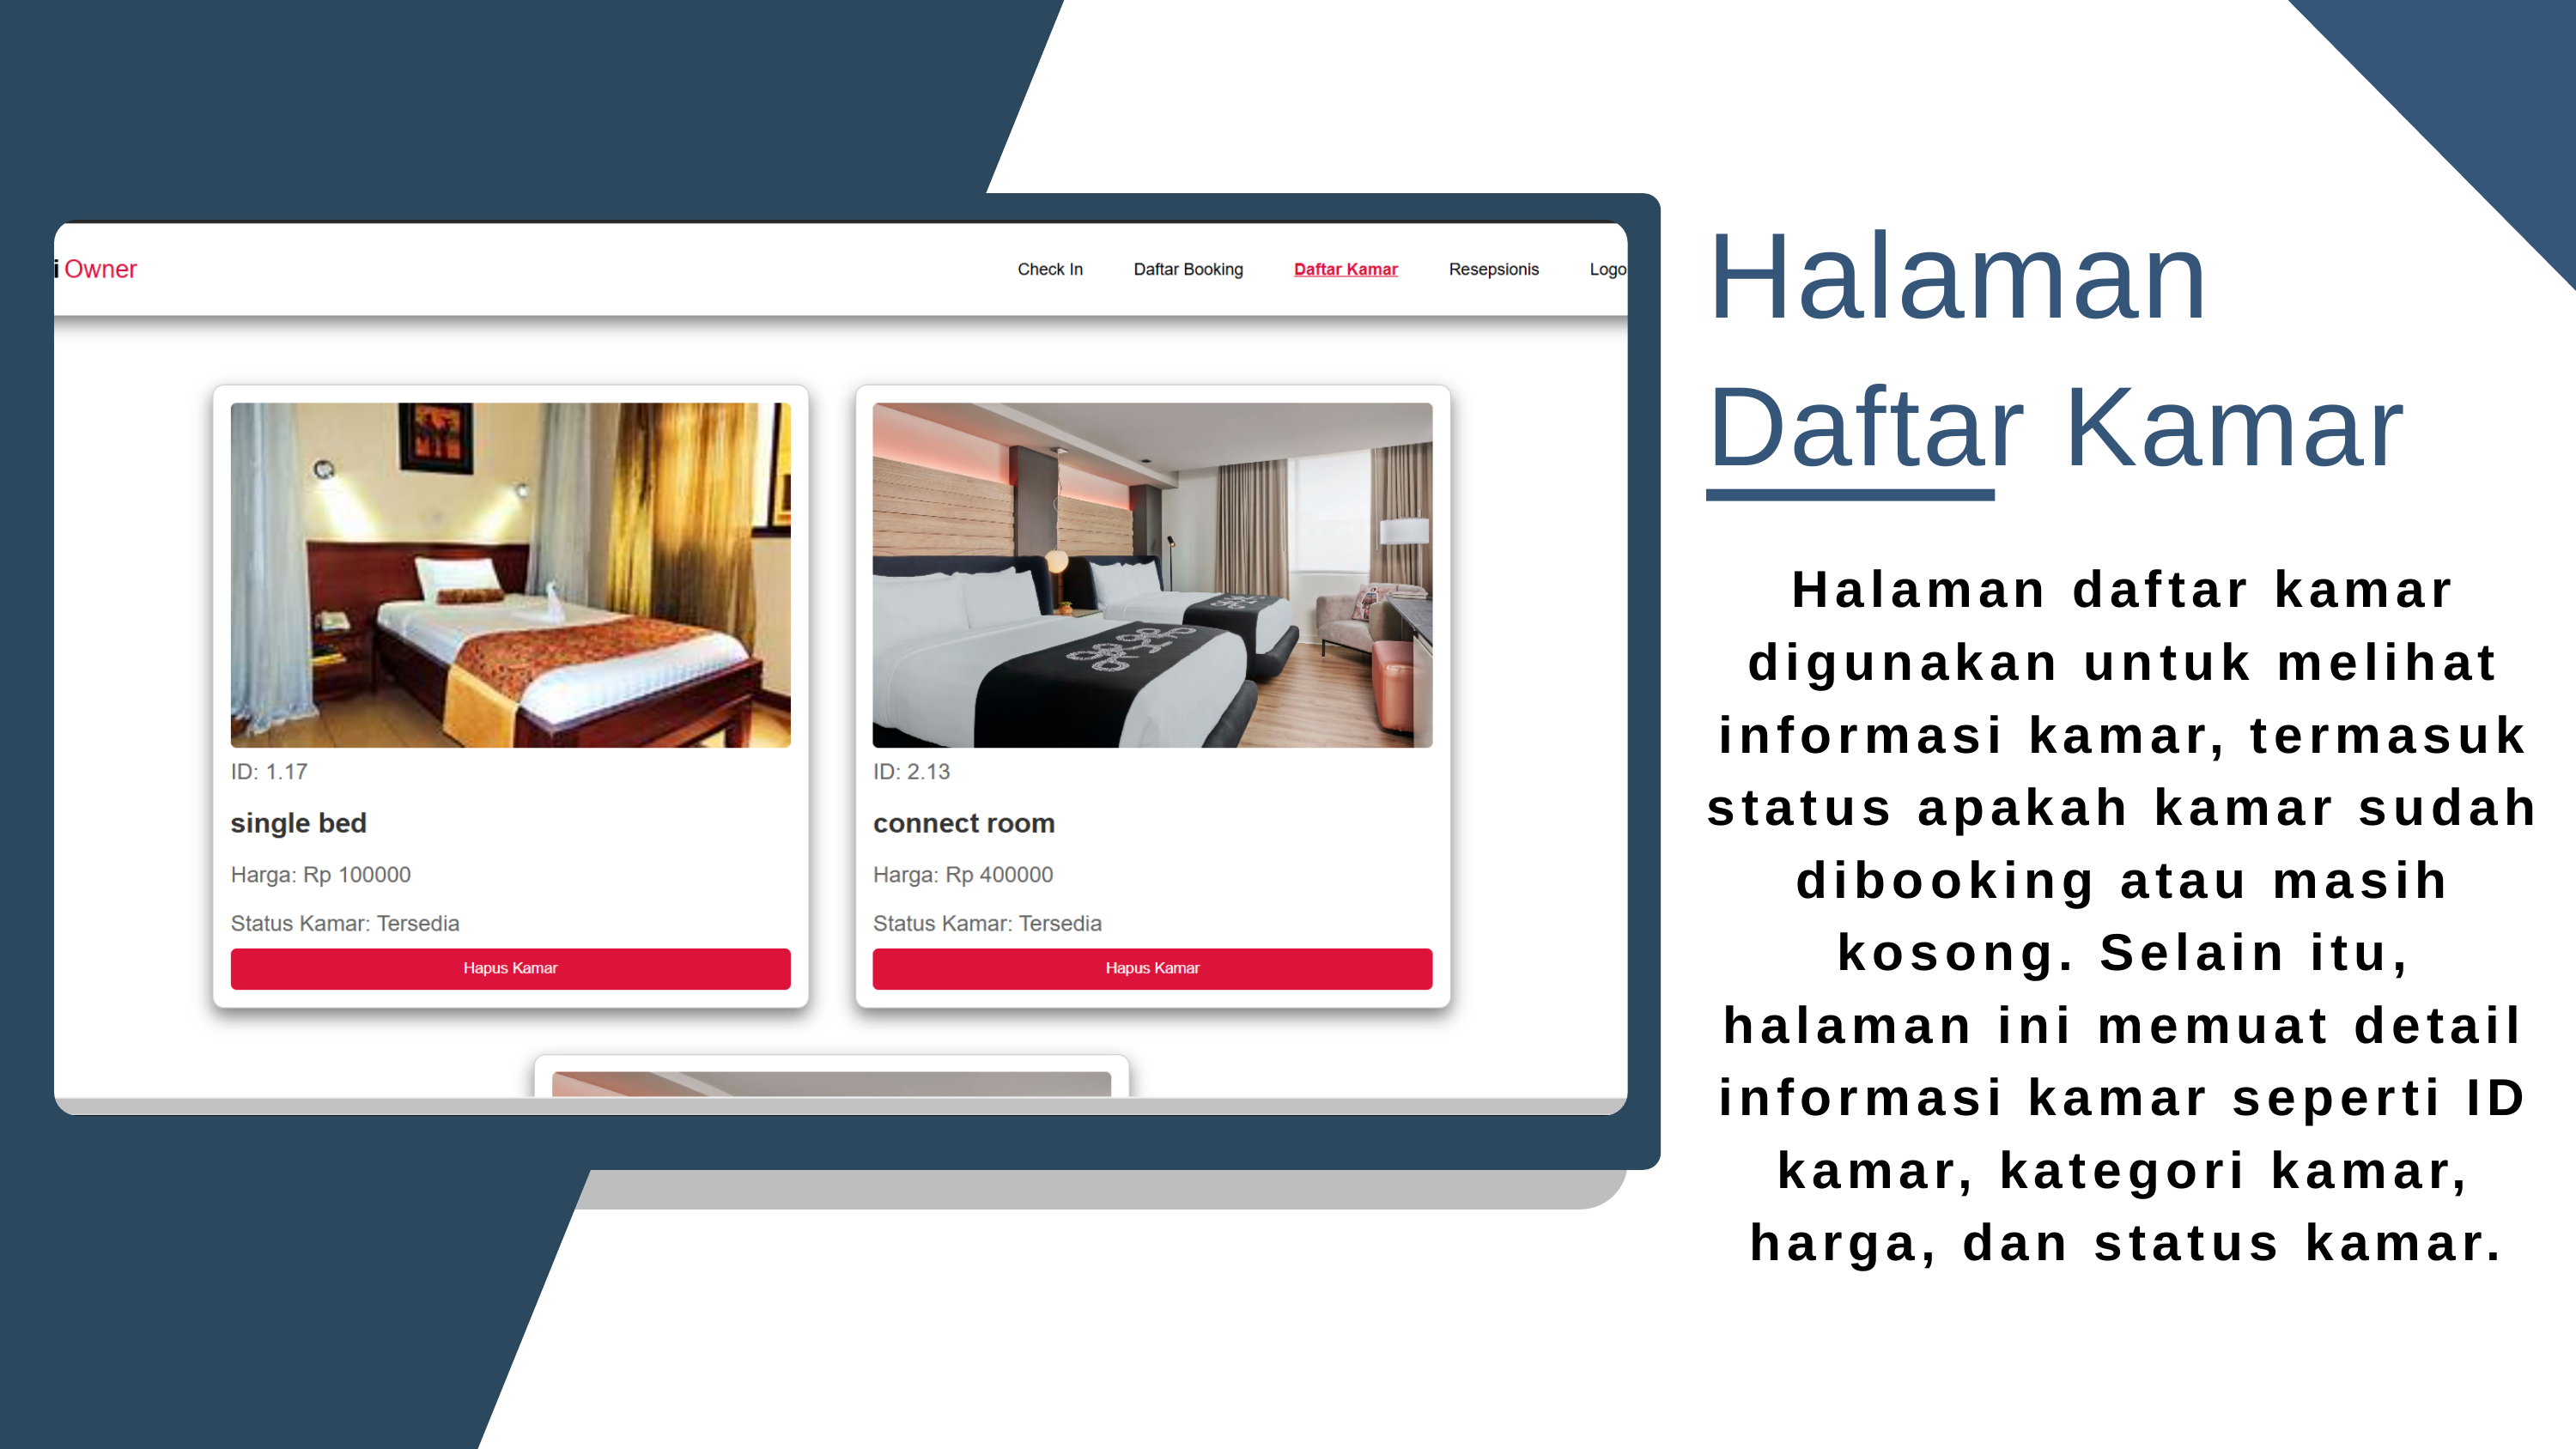

Halaman
Daftar Kamar

Halaman daftar kamar digunakan untuk melihat informasi kamar, termasuk status apakah kamar sudah dibooking atau masih kosong. Selain itu, halaman ini memuat detail informasi kamar seperti ID kamar, kategori kamar, harga, dan status kamar.